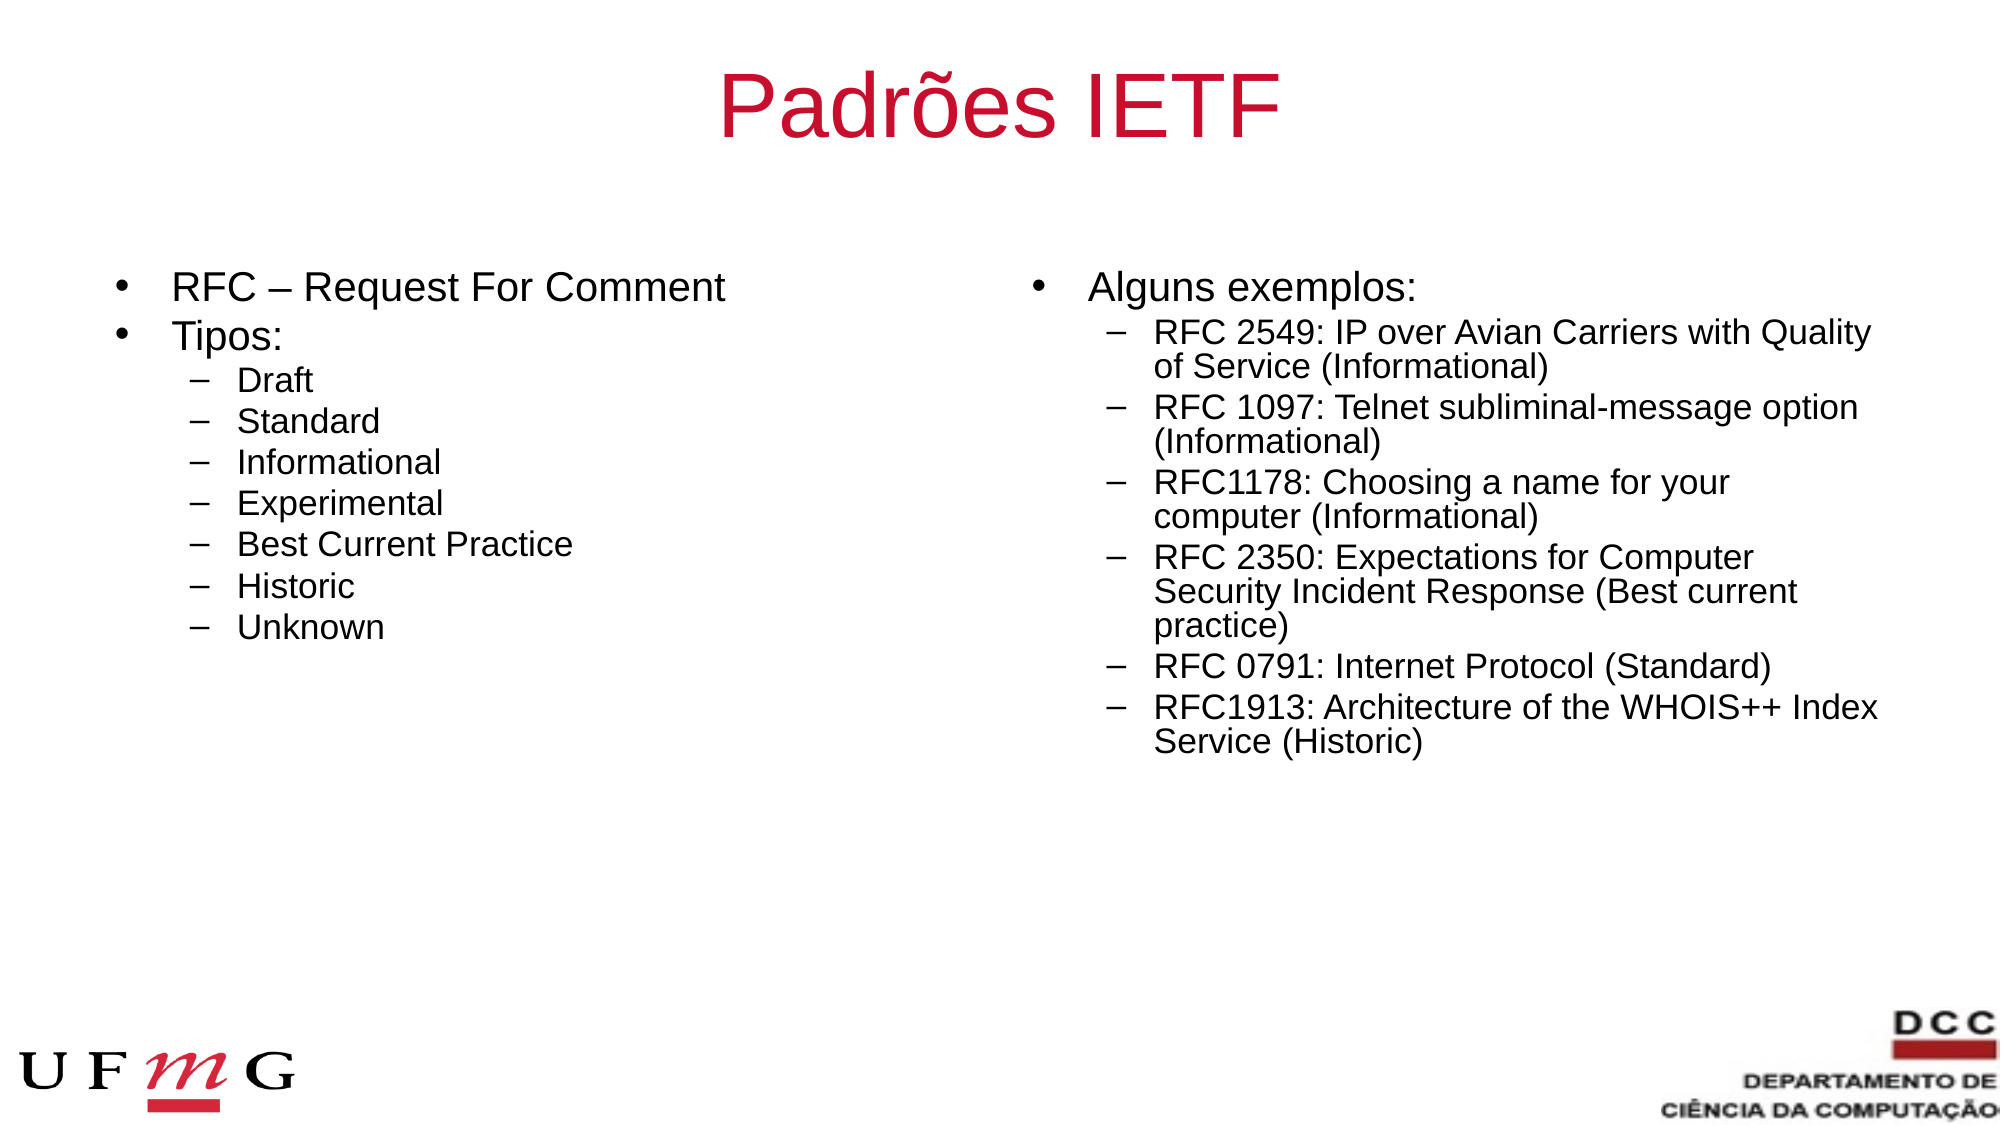

# Padrões IETF
RFC – Request For Comment
Tipos:
Draft
Standard
Informational
Experimental
Best Current Practice
Historic
Unknown

Alguns exemplos:
RFC 2549: IP over Avian Carriers with Quality of Service (Informational)
RFC 1097: Telnet subliminal-message option (Informational)
RFC1178: Choosing a name for your computer (Informational)
RFC 2350: Expectations for Computer Security Incident Response (Best current practice)
RFC 0791: Internet Protocol (Standard)
RFC1913: Architecture of the WHOIS++ Index Service (Historic)